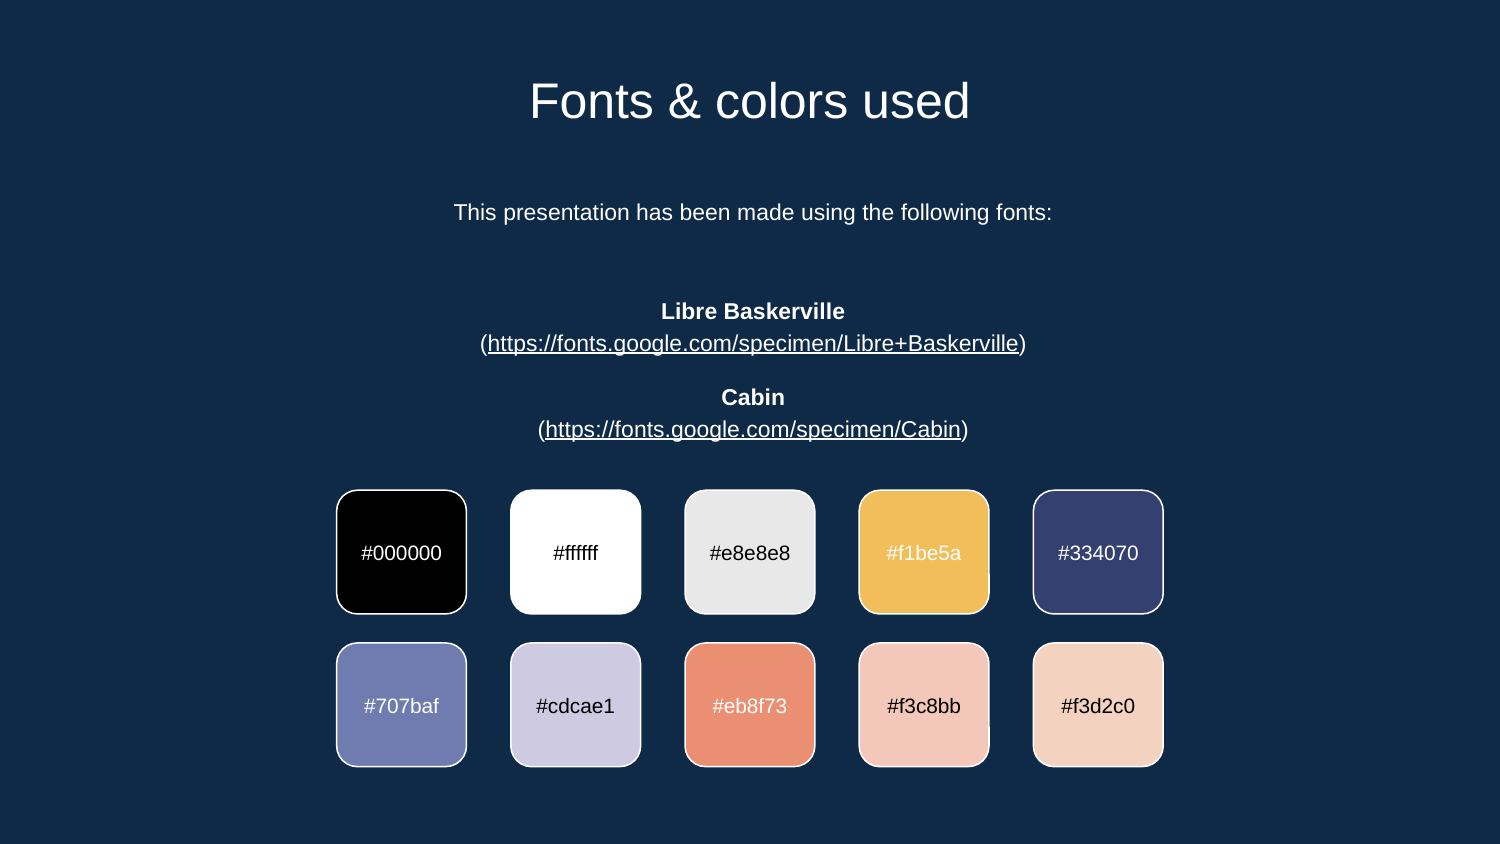

# Fonts & colors used
This presentation has been made using the following fonts:

Libre Baskerville
(https://fonts.google.com/specimen/Libre+Baskerville)

Cabin
(https://fonts.google.com/specimen/Cabin)

#000000
#ffffff
#e8e8e8
#f1be5a
#334070

#707baf
#cdcae1
#eb8f73
#f3c8bb
#f3d2c0